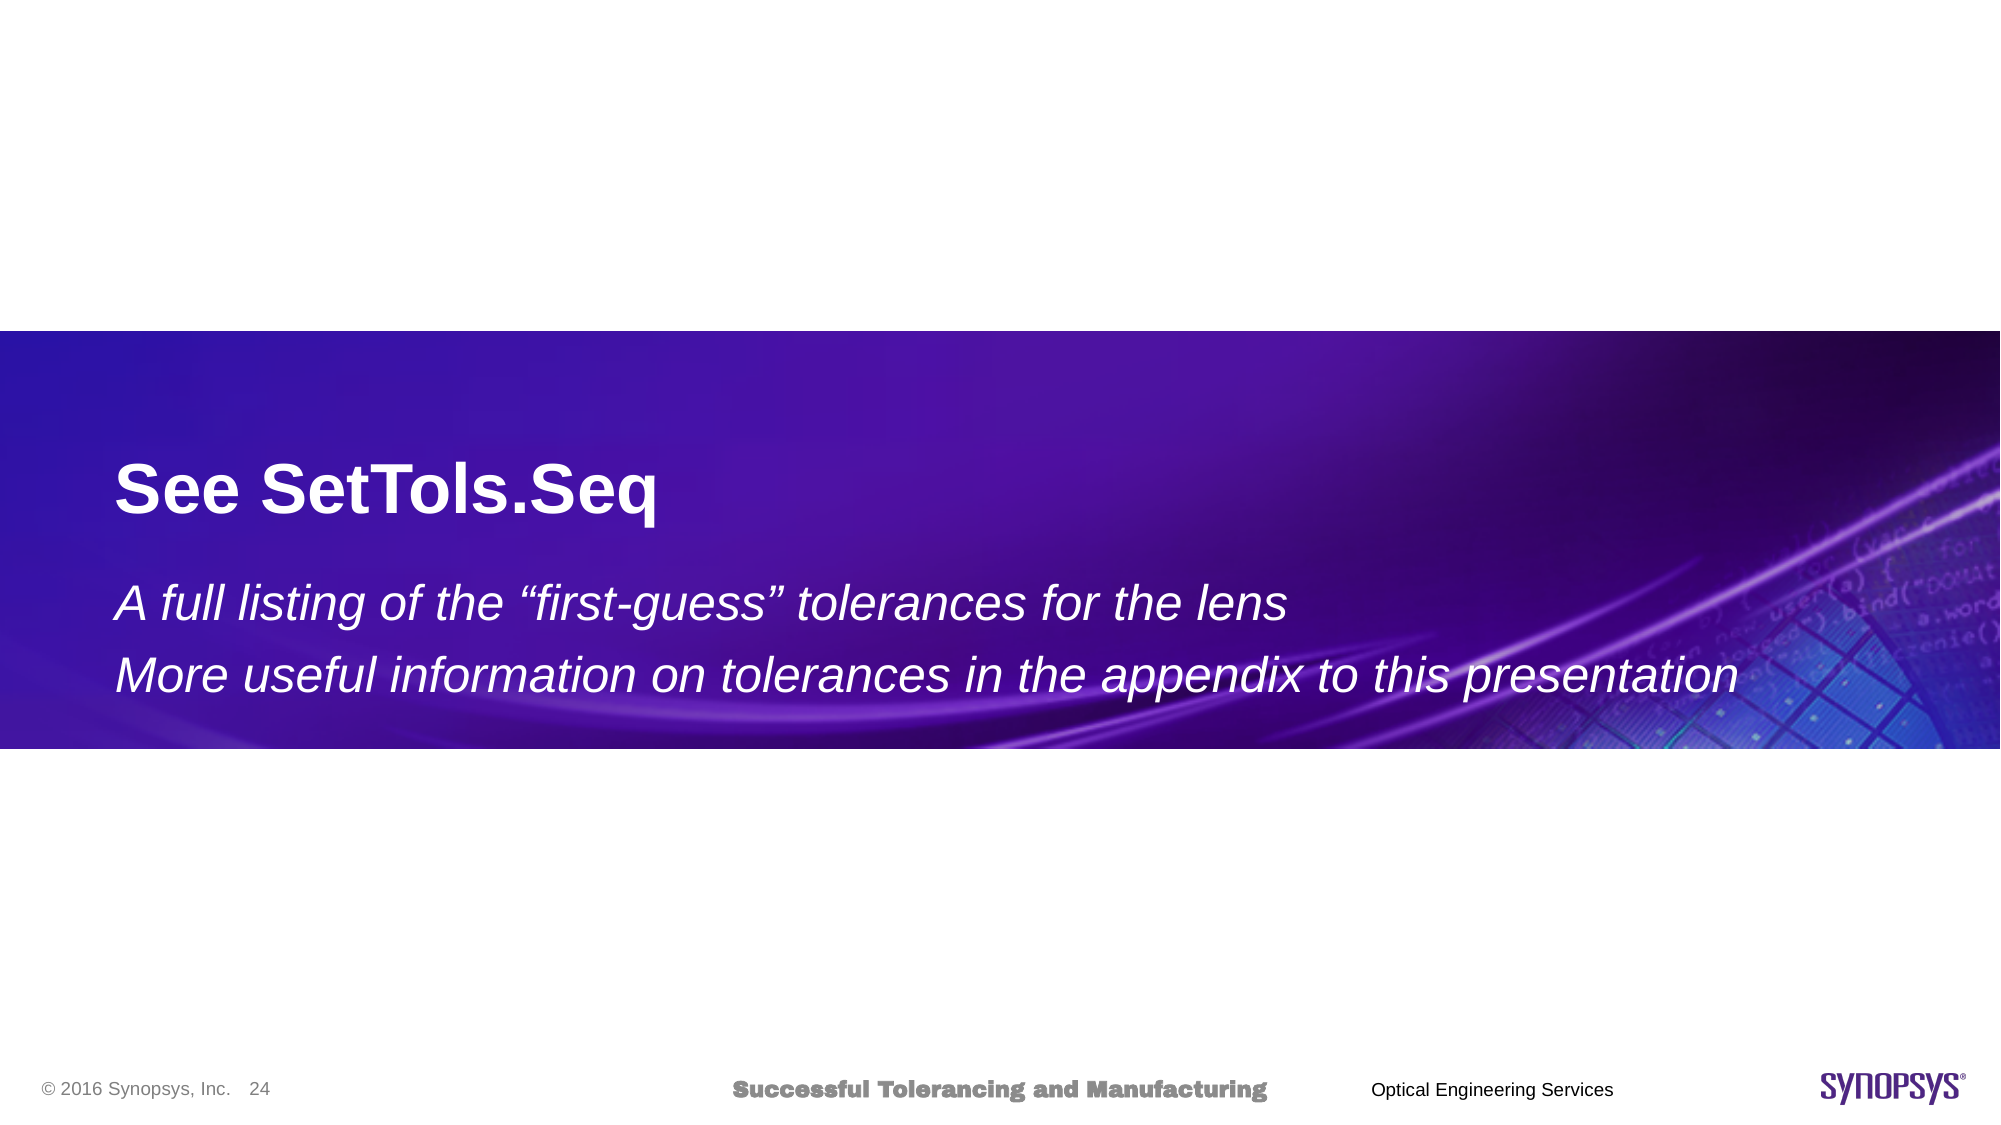

# See SetTols.Seq
A full listing of the “first-guess” tolerances for the lens
More useful information on tolerances in the appendix to this presentation
Successful Tolerancing and Manufacturing